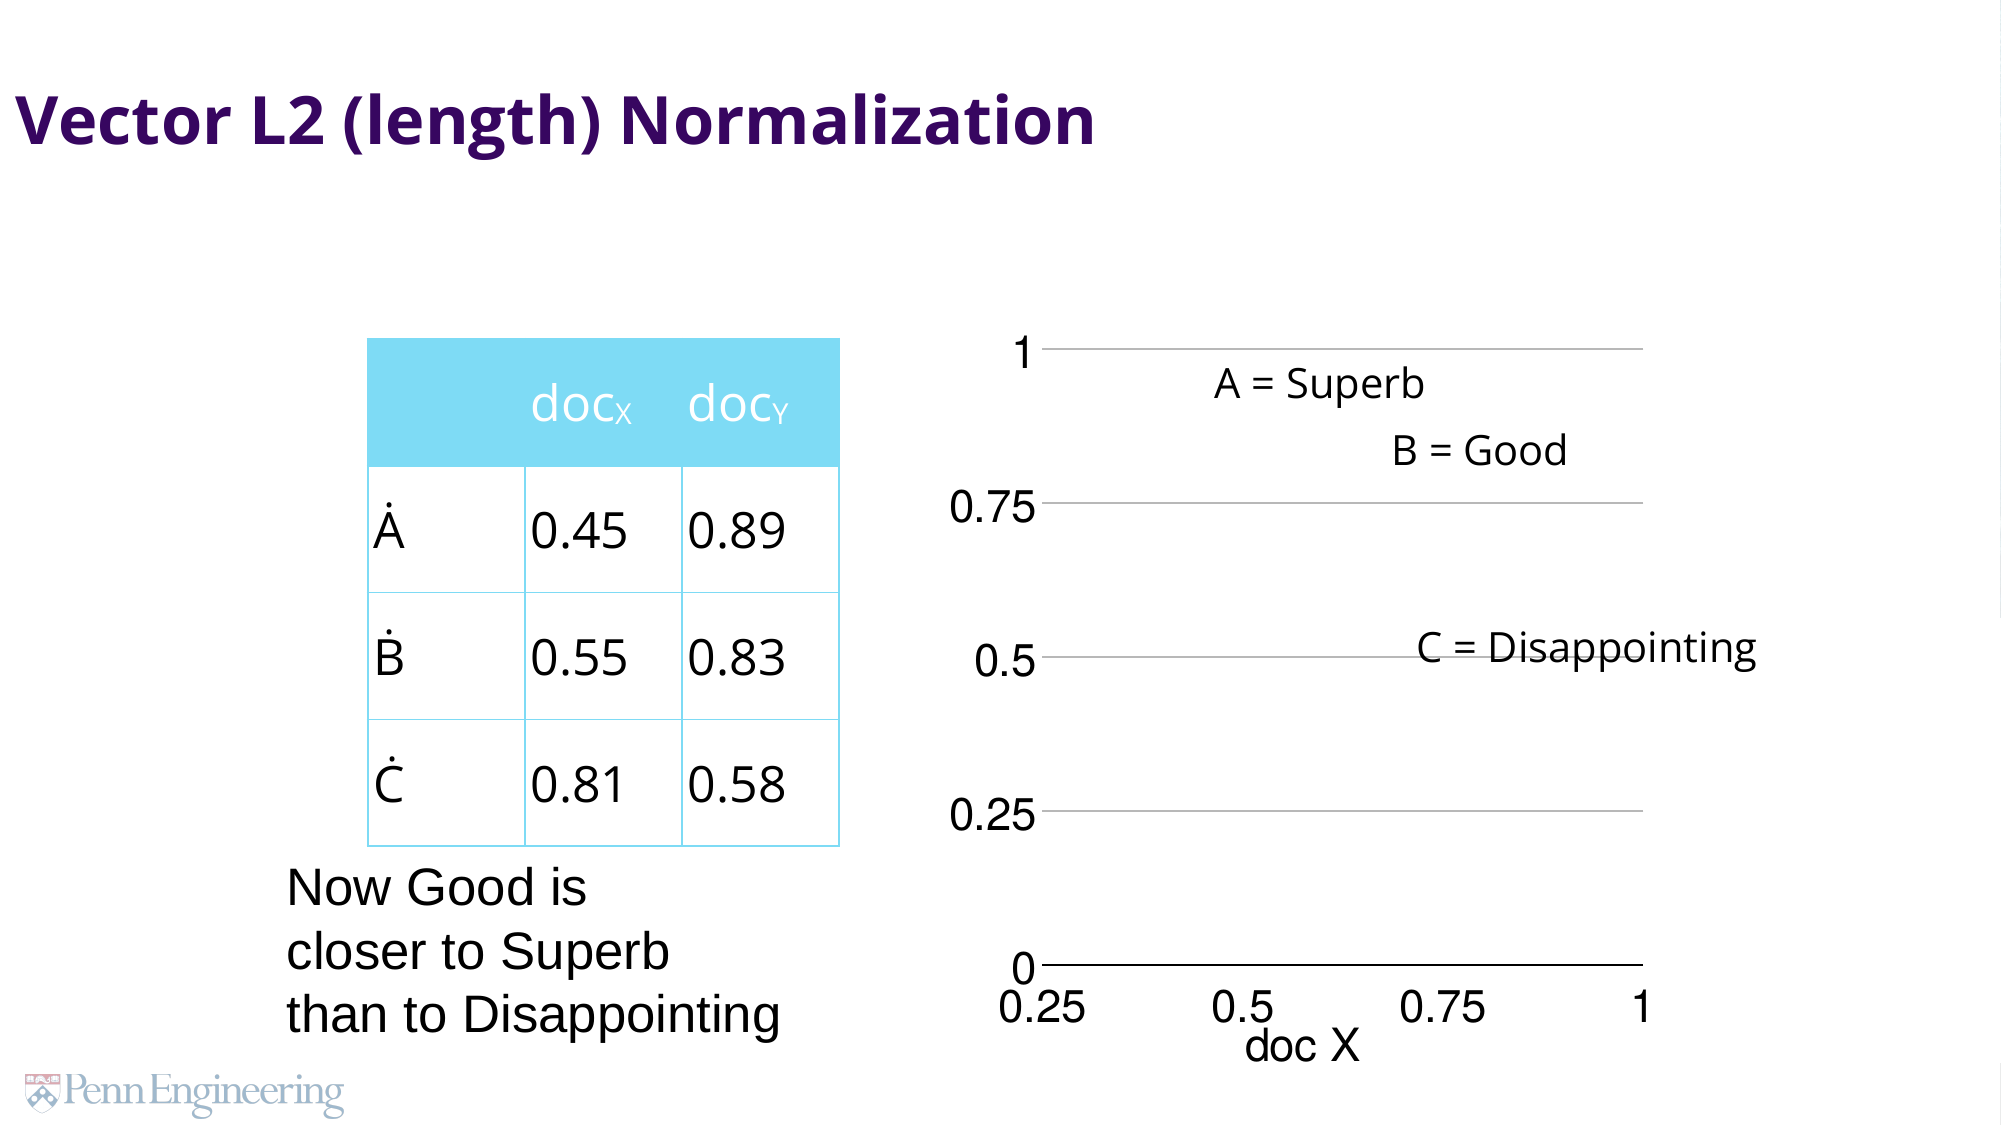

Vector L2 (length) Normalization

### Chart

| Category | Untitled 1 |
|---|---|
|  | docX | docY |
| --- | --- | --- |
| Ȧ | 0.45 | 0.89 |
| Ḃ | 0.55 | 0.83 |
| Ċ | 0.81 | 0.58 |
A = Superb
B = Good
C = Disappointing
Now Good is
closer to Superb
than to Disappointing